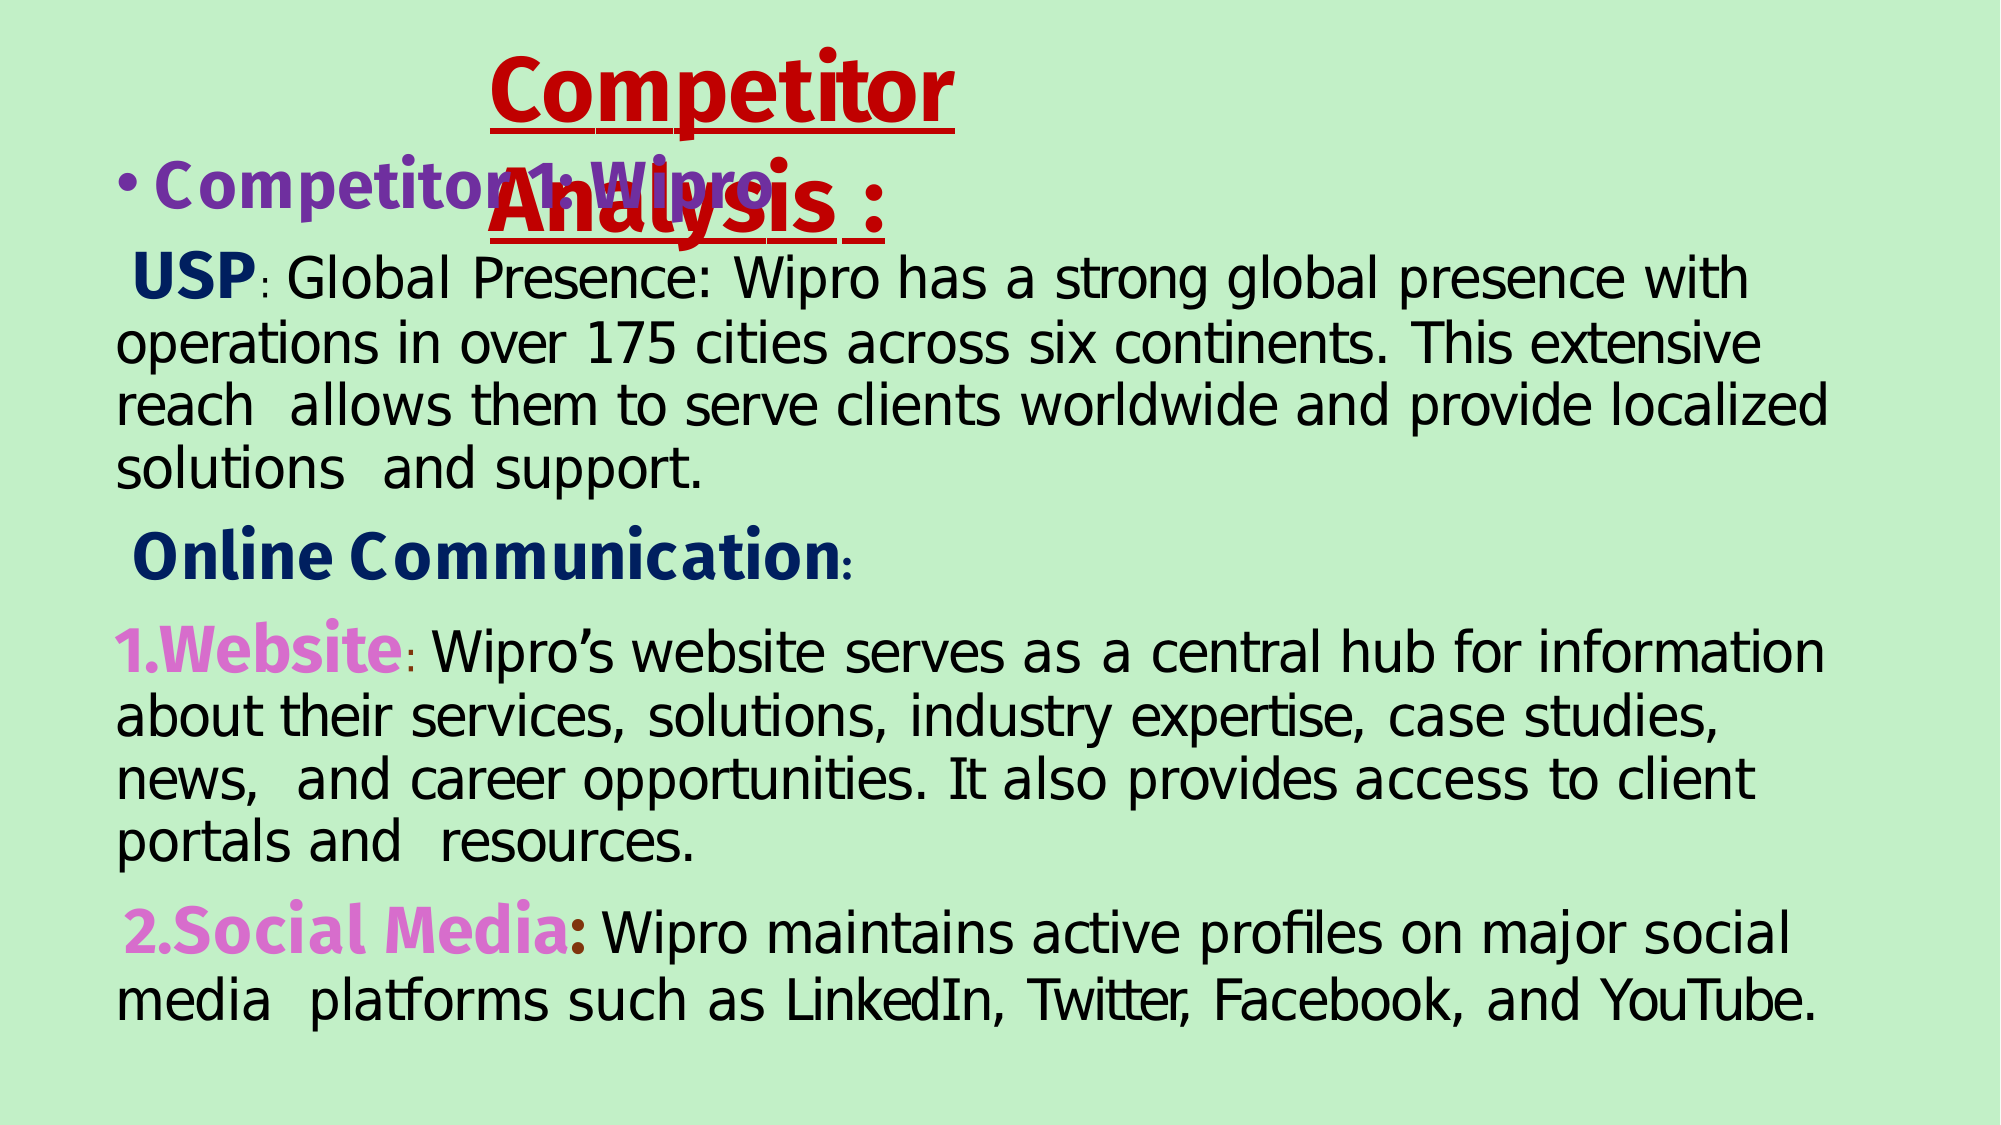

# Competitor Analysis :
Competitor 1: Wipro
USP: Global Presence: Wipro has a strong global presence with  operations in over 175 cities across six continents. This extensive reach  allows them to serve clients worldwide and provide localized solutions  and support.
Online Communication:
Website: Wipro’s website serves as a central hub for information  about their services, solutions, industry expertise, case studies, news,  and career opportunities. It also provides access to client portals and  resources.
Social Media: Wipro maintains active profiles on major social media  platforms such as LinkedIn, Twitter, Facebook, and YouTube.